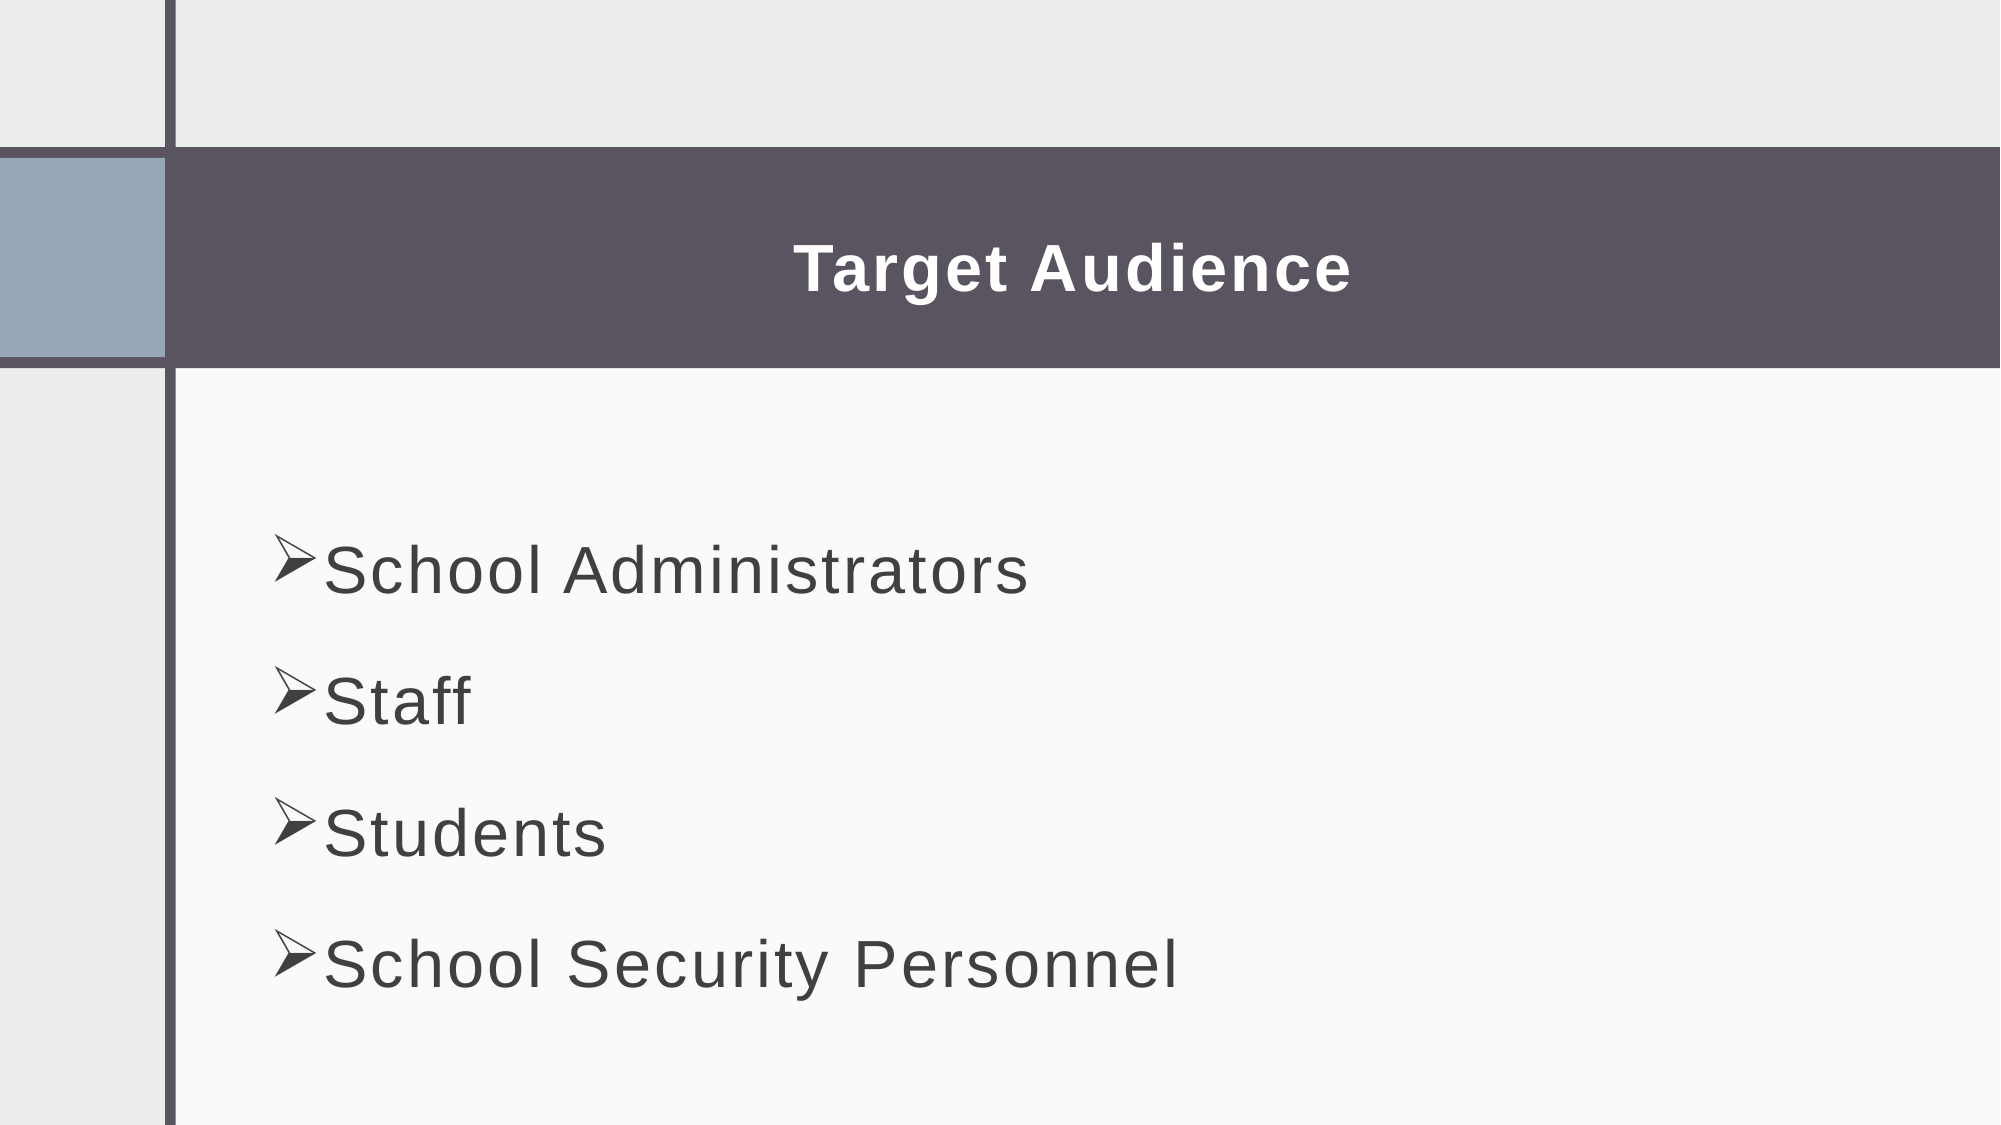

# Target Audience
School Administrators
Staff
Students
School Security Personnel